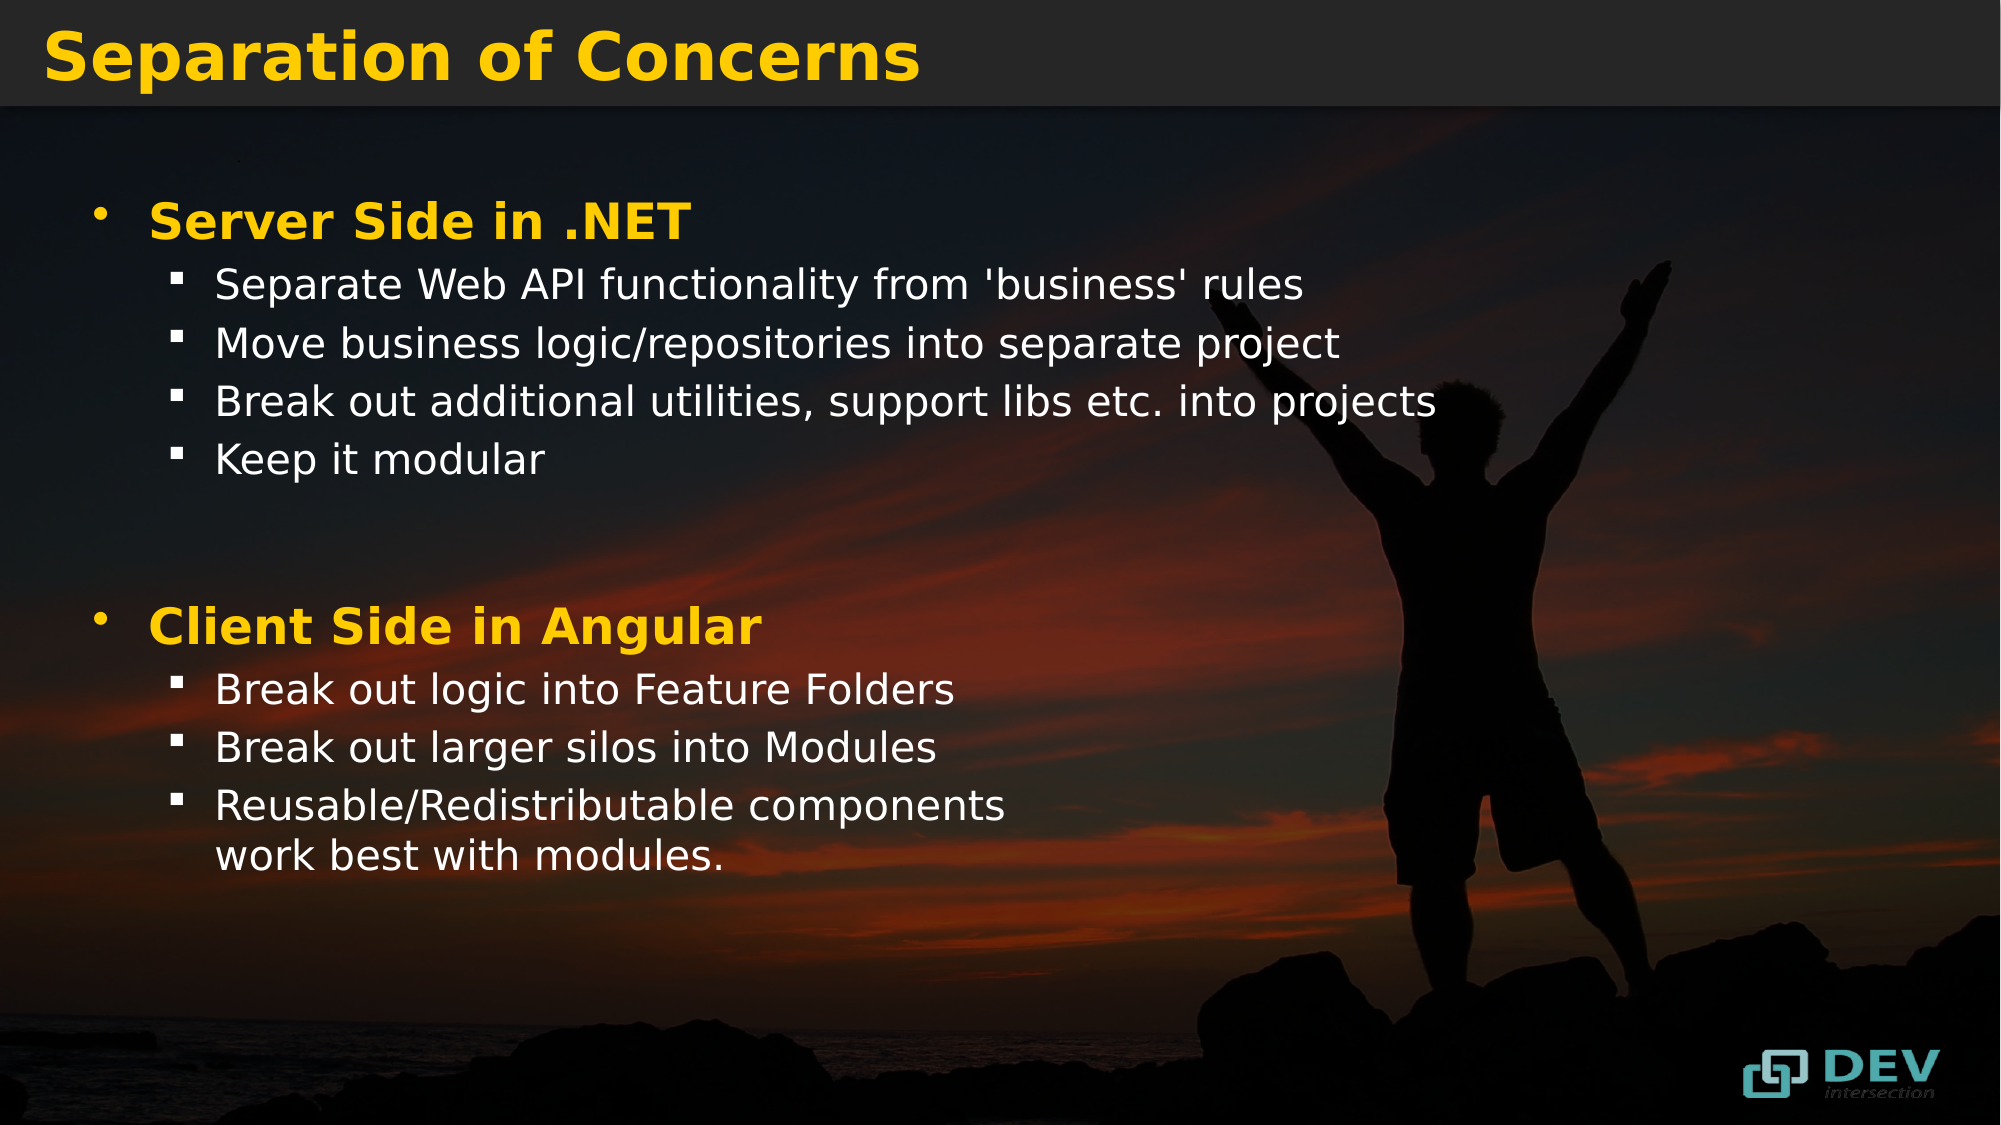

# Separation of Concerns
Server Side in .NET
Separate Web API functionality from 'business' rules
Move business logic/repositories into separate project
Break out additional utilities, support libs etc. into projects
Keep it modular

Client Side in Angular
Break out logic into Feature Folders
Break out larger silos into Modules
Reusable/Redistributable components
work best with modules.